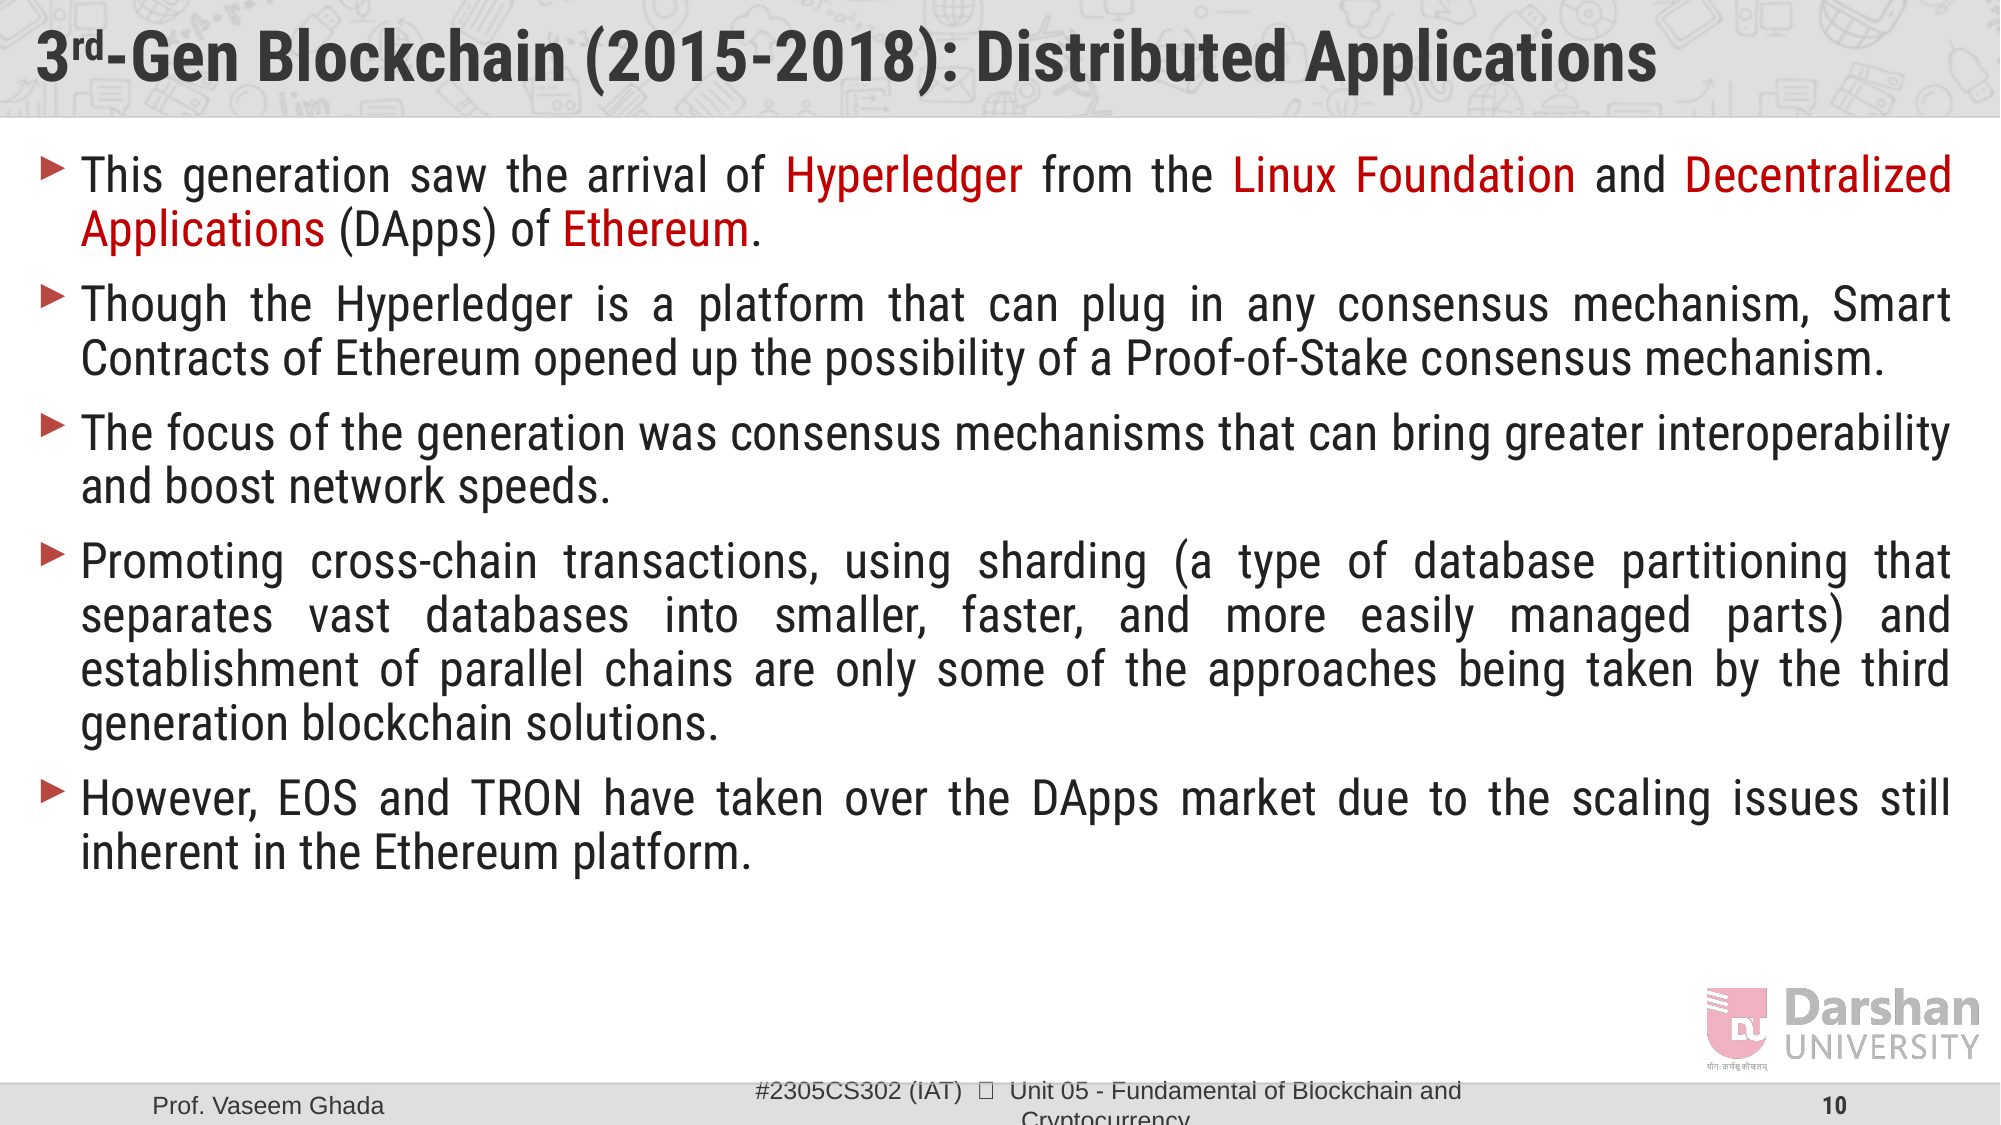

# 3rd-Gen Blockchain (2015-2018): Distributed Applications
This generation saw the arrival of Hyperledger from the Linux Foundation and Decentralized Applications (DApps) of Ethereum.
Though the Hyperledger is a platform that can plug in any consensus mechanism, Smart Contracts of Ethereum opened up the possibility of a Proof-of-Stake consensus mechanism.
The focus of the generation was consensus mechanisms that can bring greater interoperability and boost network speeds.
Promoting cross-chain transactions, using sharding (a type of database partitioning that separates vast databases into smaller, faster, and more easily managed parts) and establishment of parallel chains are only some of the approaches being taken by the third generation blockchain solutions.
However, EOS and TRON have taken over the DApps market due to the scaling issues still inherent in the Ethereum platform.